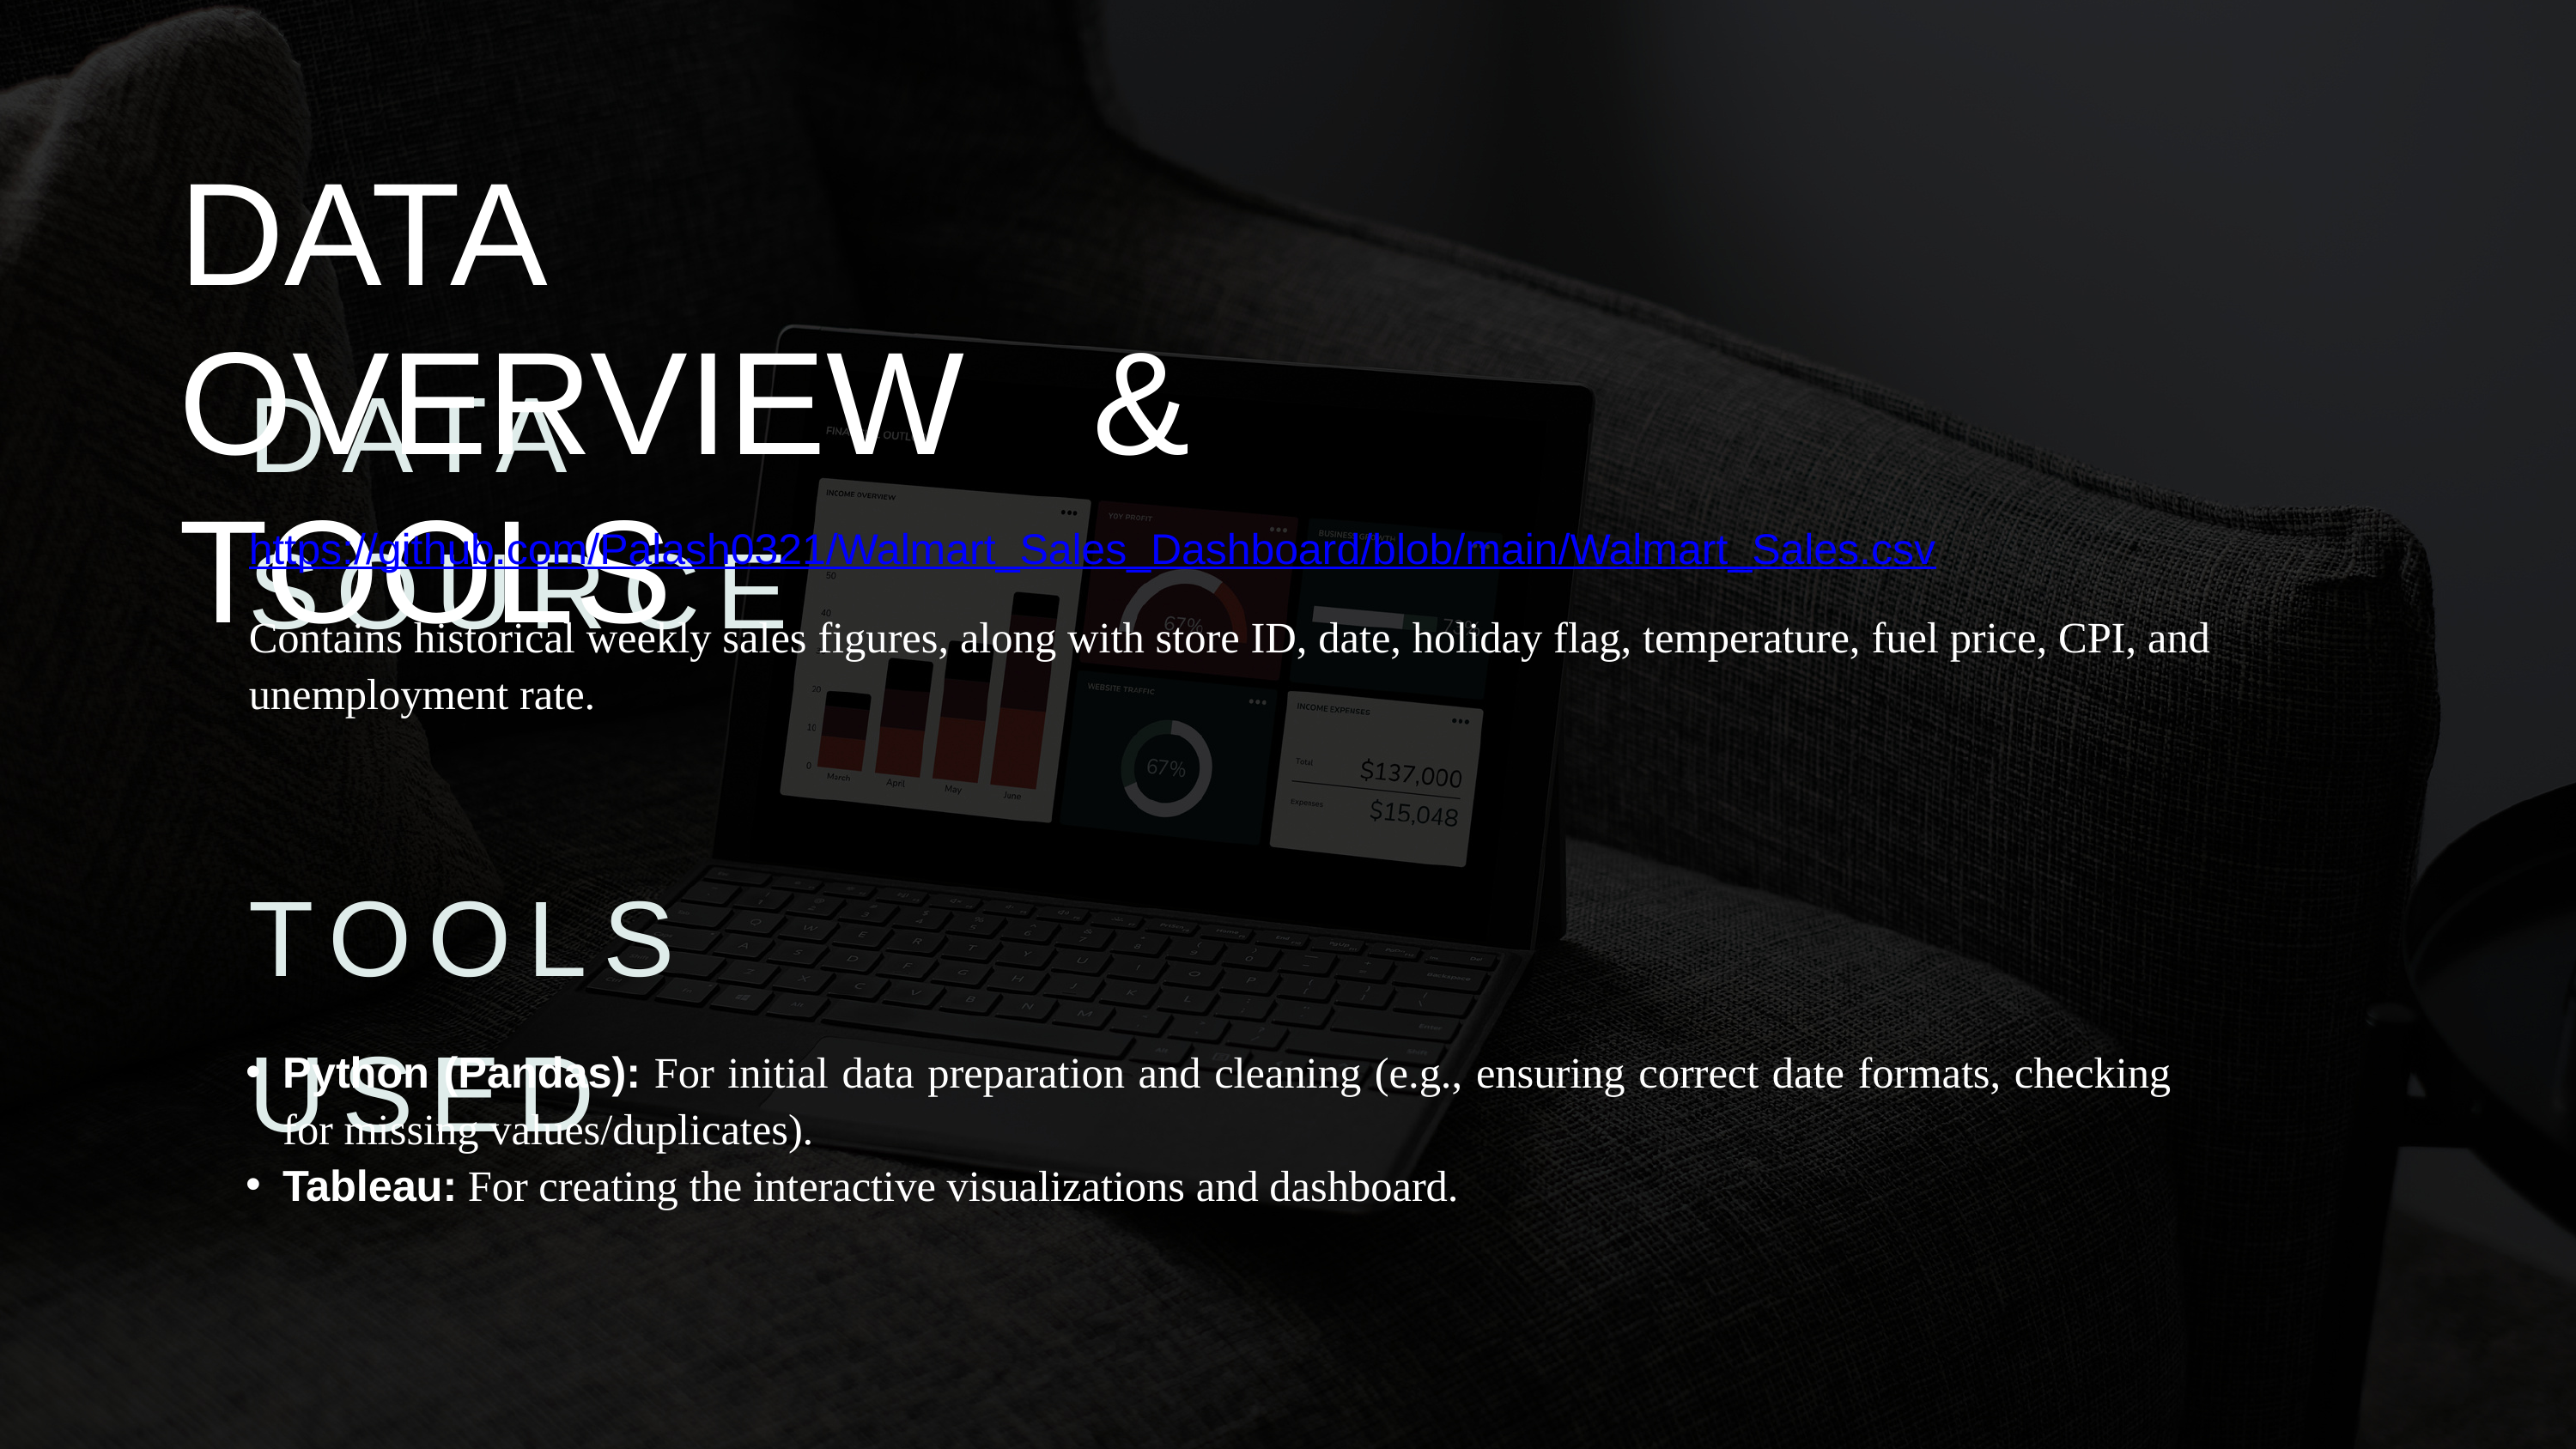

DATA OVERVIEW & TOOLS
DATA SOURCE
https://github.com/Palash0321/Walmart_Sales_Dashboard/blob/main/Walmart_Sales.csv
Contains historical weekly sales figures, along with store ID, date, holiday flag, temperature, fuel price, CPI, and unemployment rate.
TOOLS USED
Python (Pandas): For initial data preparation and cleaning (e.g., ensuring correct date formats, checking for missing values/duplicates).
Tableau: For creating the interactive visualizations and dashboard.